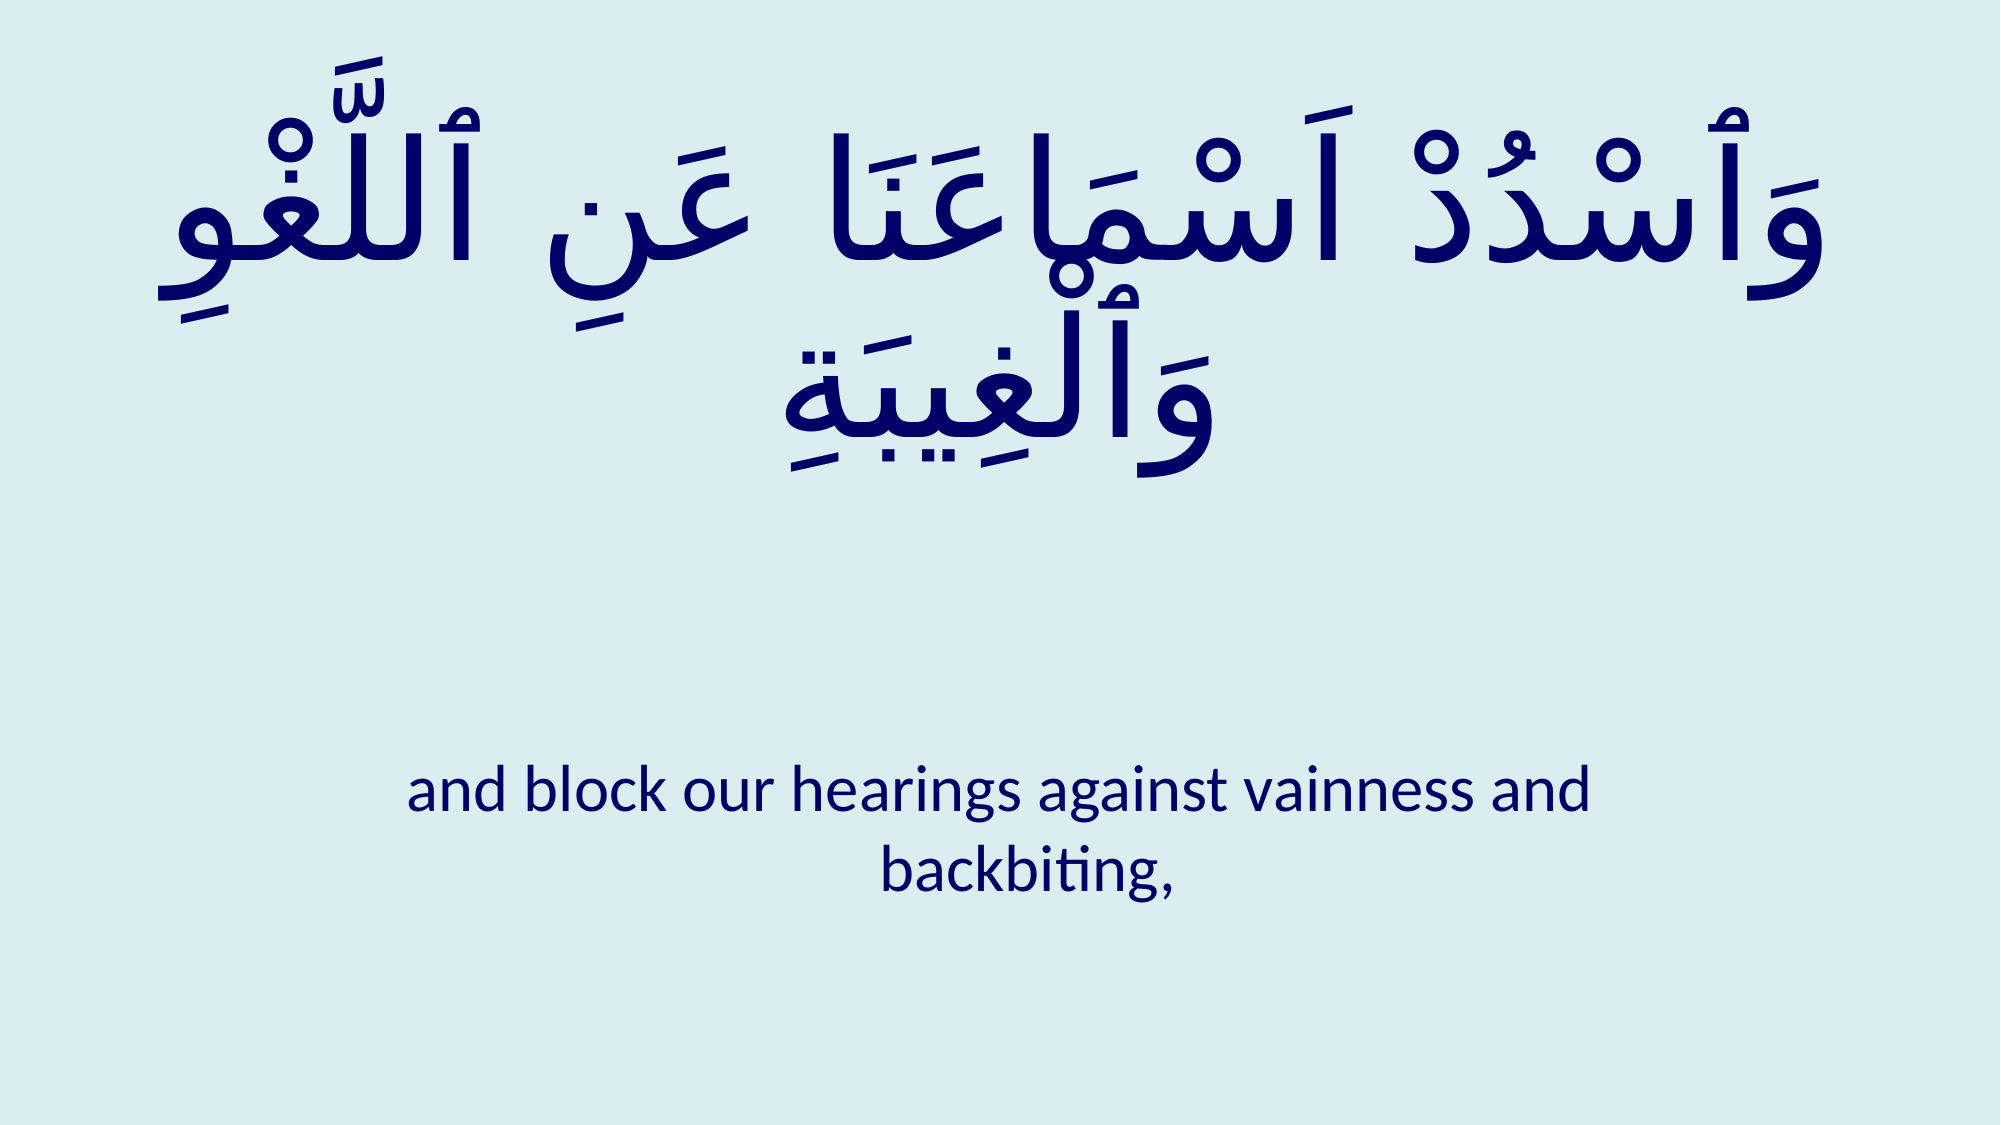

# وَٱسْدُدْ اَسْمَاعَنَا عَنِ ٱللَّغْوِ وَٱلْغِيبَةِ
and block our hearings against vainness and backbiting,